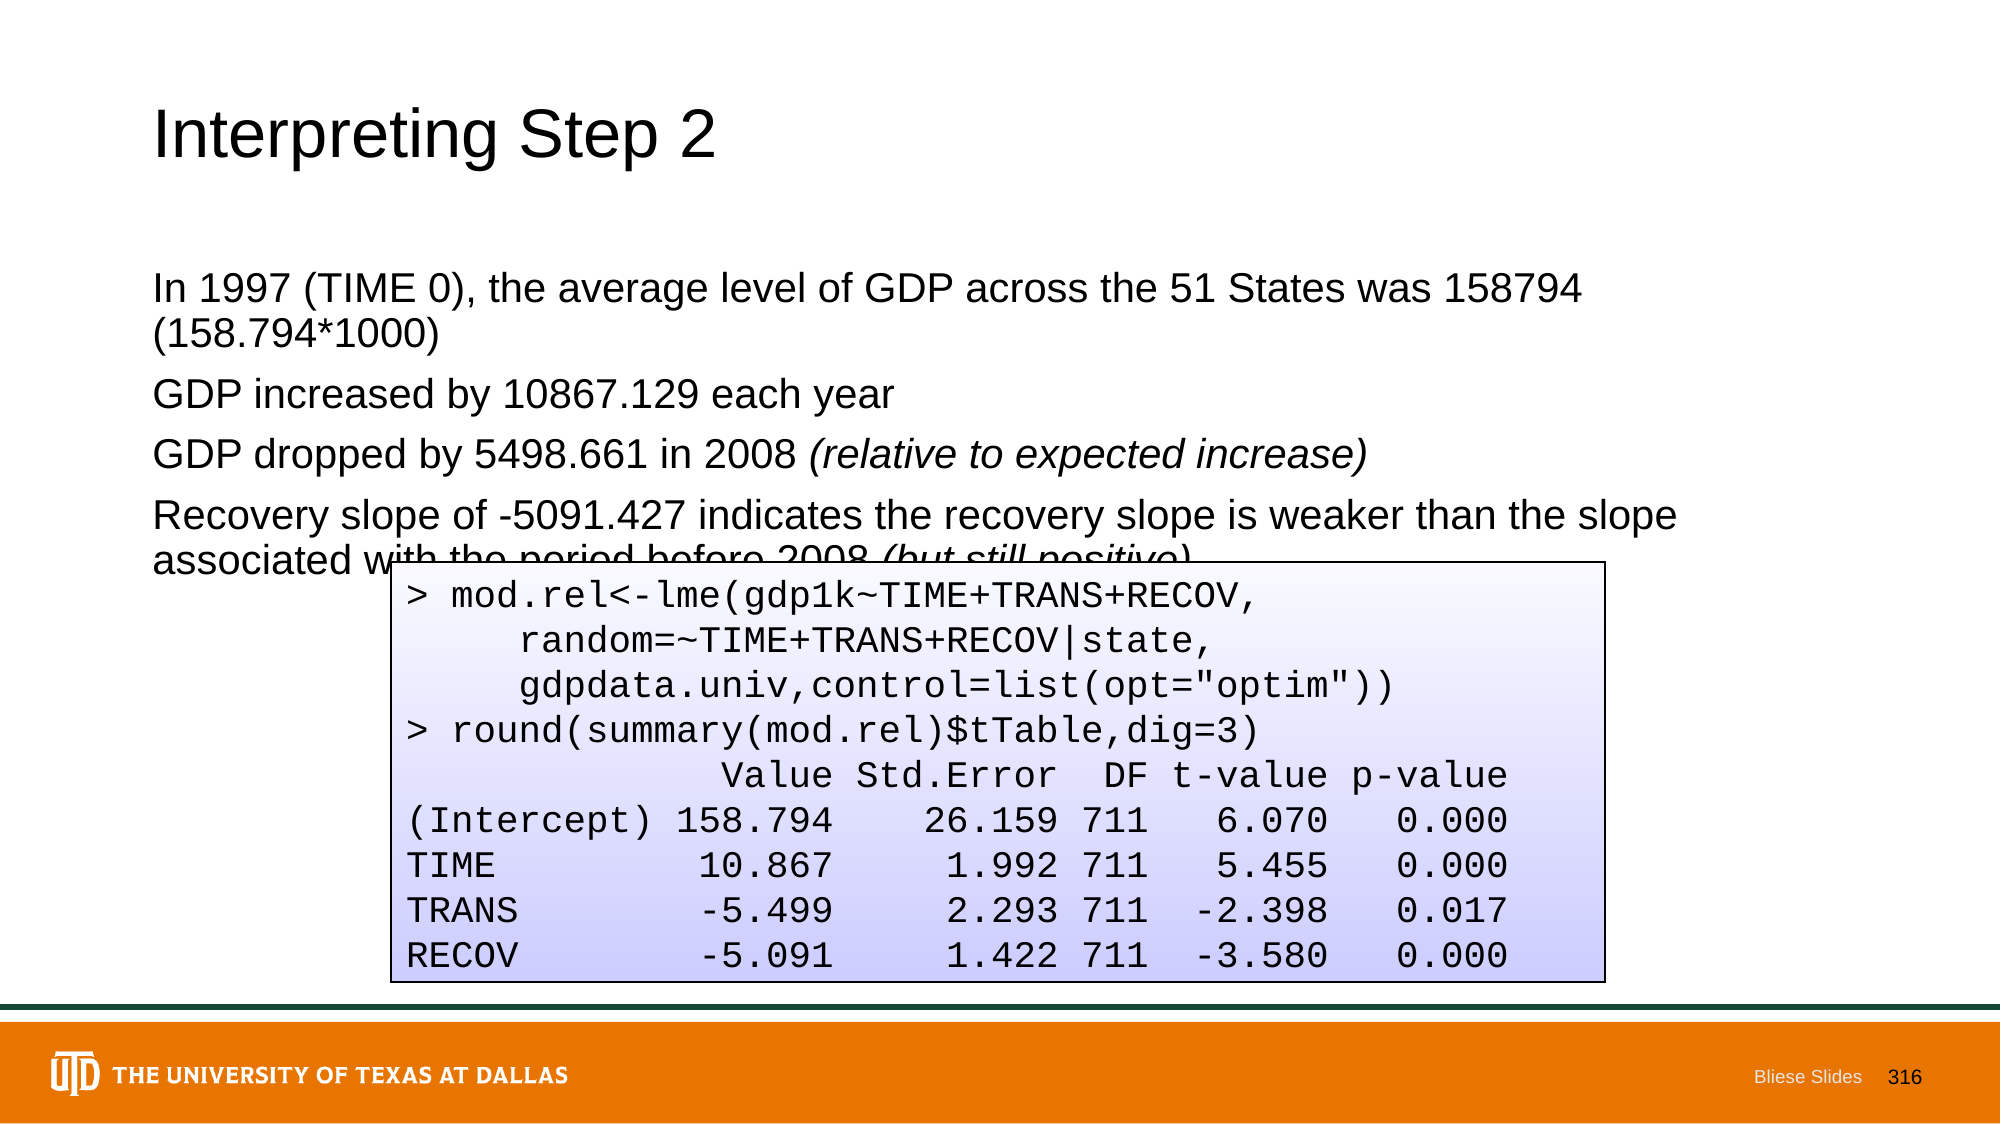

# Interpreting Step 2
In 1997 (TIME 0), the average level of GDP across the 51 States was 158794 (158.794*1000)
GDP increased by 10867.129 each year
GDP dropped by 5498.661 in 2008 (relative to expected increase)
Recovery slope of -5091.427 indicates the recovery slope is weaker than the slope associated with the period before 2008 (but still positive)
> mod.rel<-lme(gdp1k~TIME+TRANS+RECOV,
     random=~TIME+TRANS+RECOV|state,
     gdpdata.univ,control=list(opt="optim"))
> round(summary(mod.rel)$tTable,dig=3)
              Value Std.Error  DF t-value p-value
(Intercept) 158.794    26.159 711   6.070   0.000
TIME         10.867     1.992 711   5.455   0.000
TRANS        -5.499     2.293 711  -2.398   0.017
RECOV        -5.091     1.422 711  -3.580   0.000
Bliese Slides
316